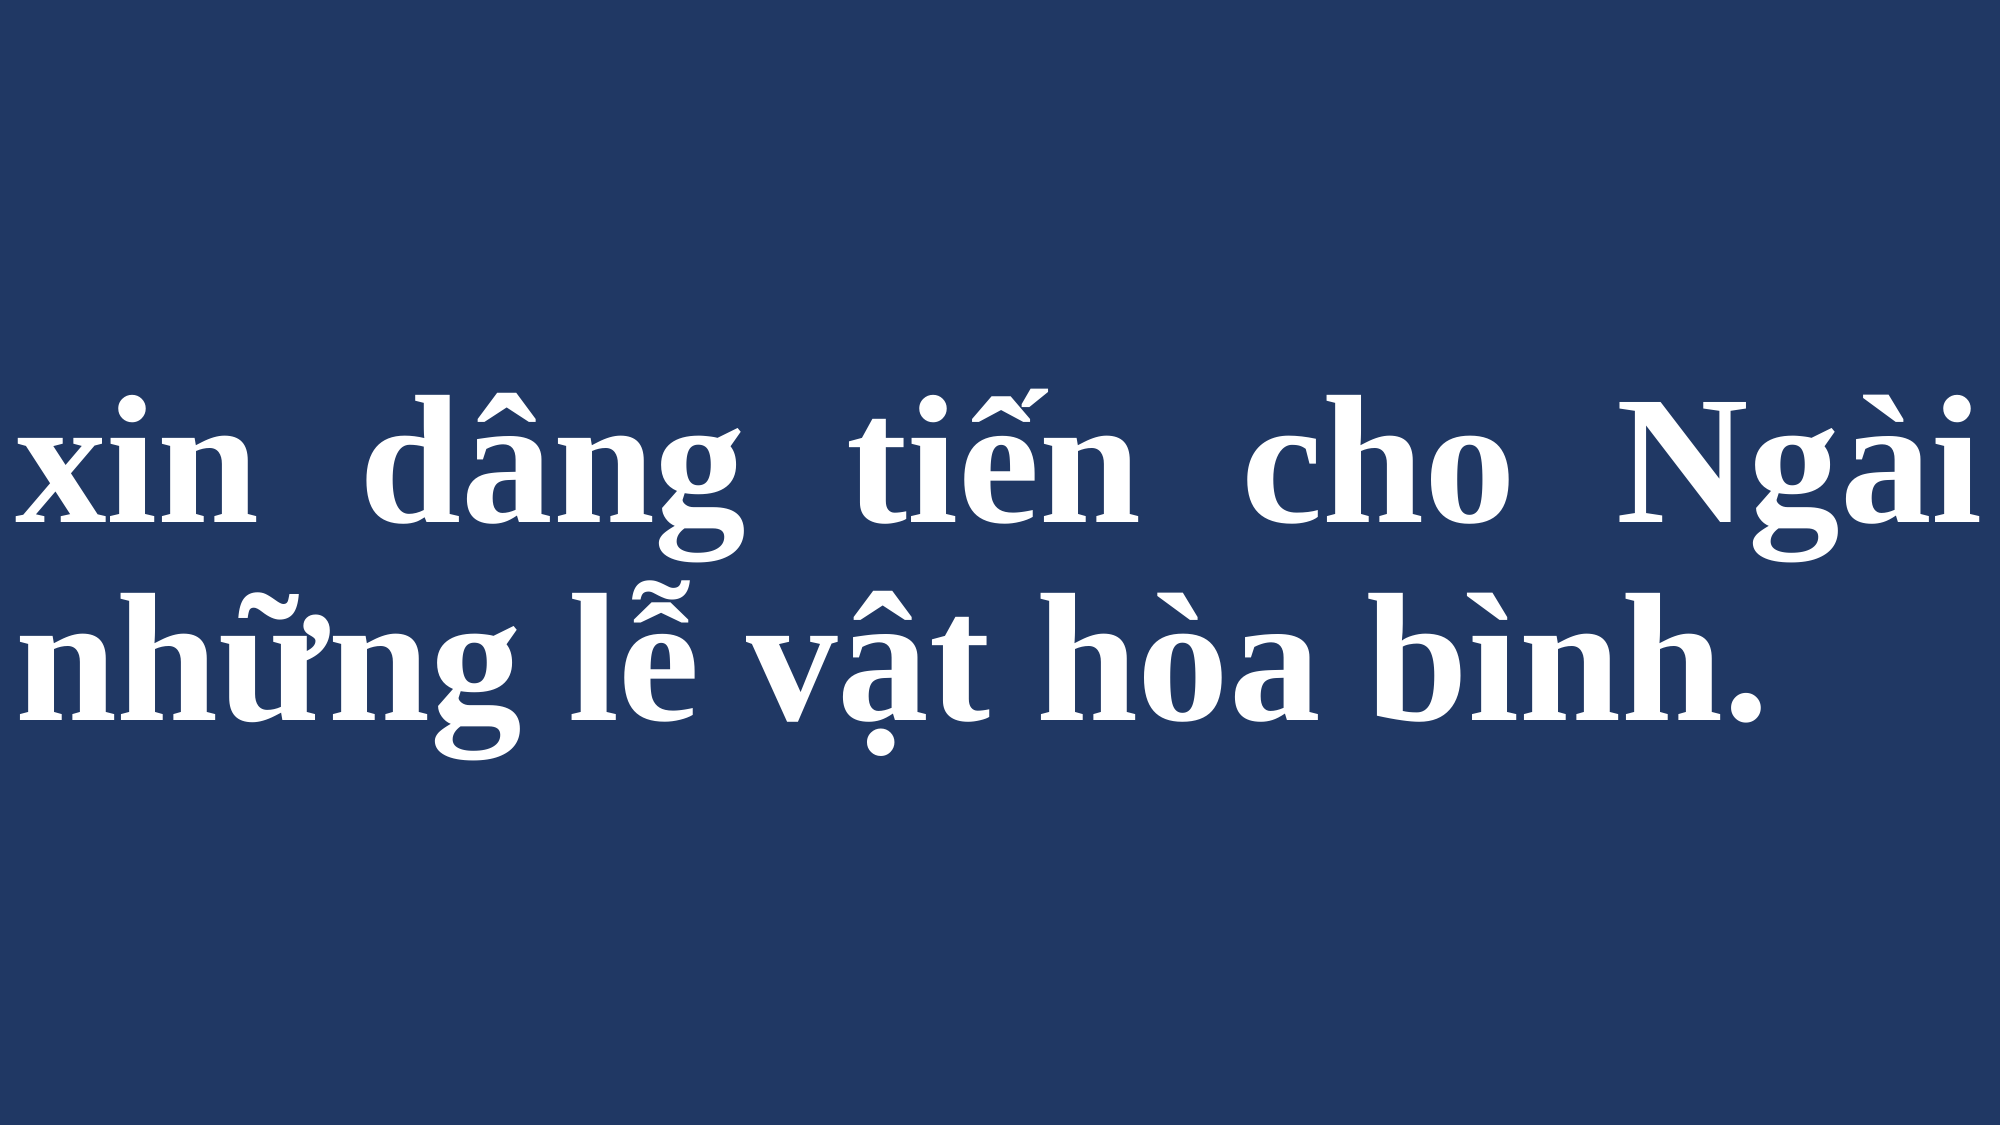

# xin dâng tiến cho Ngài những lễ vật hòa bình.